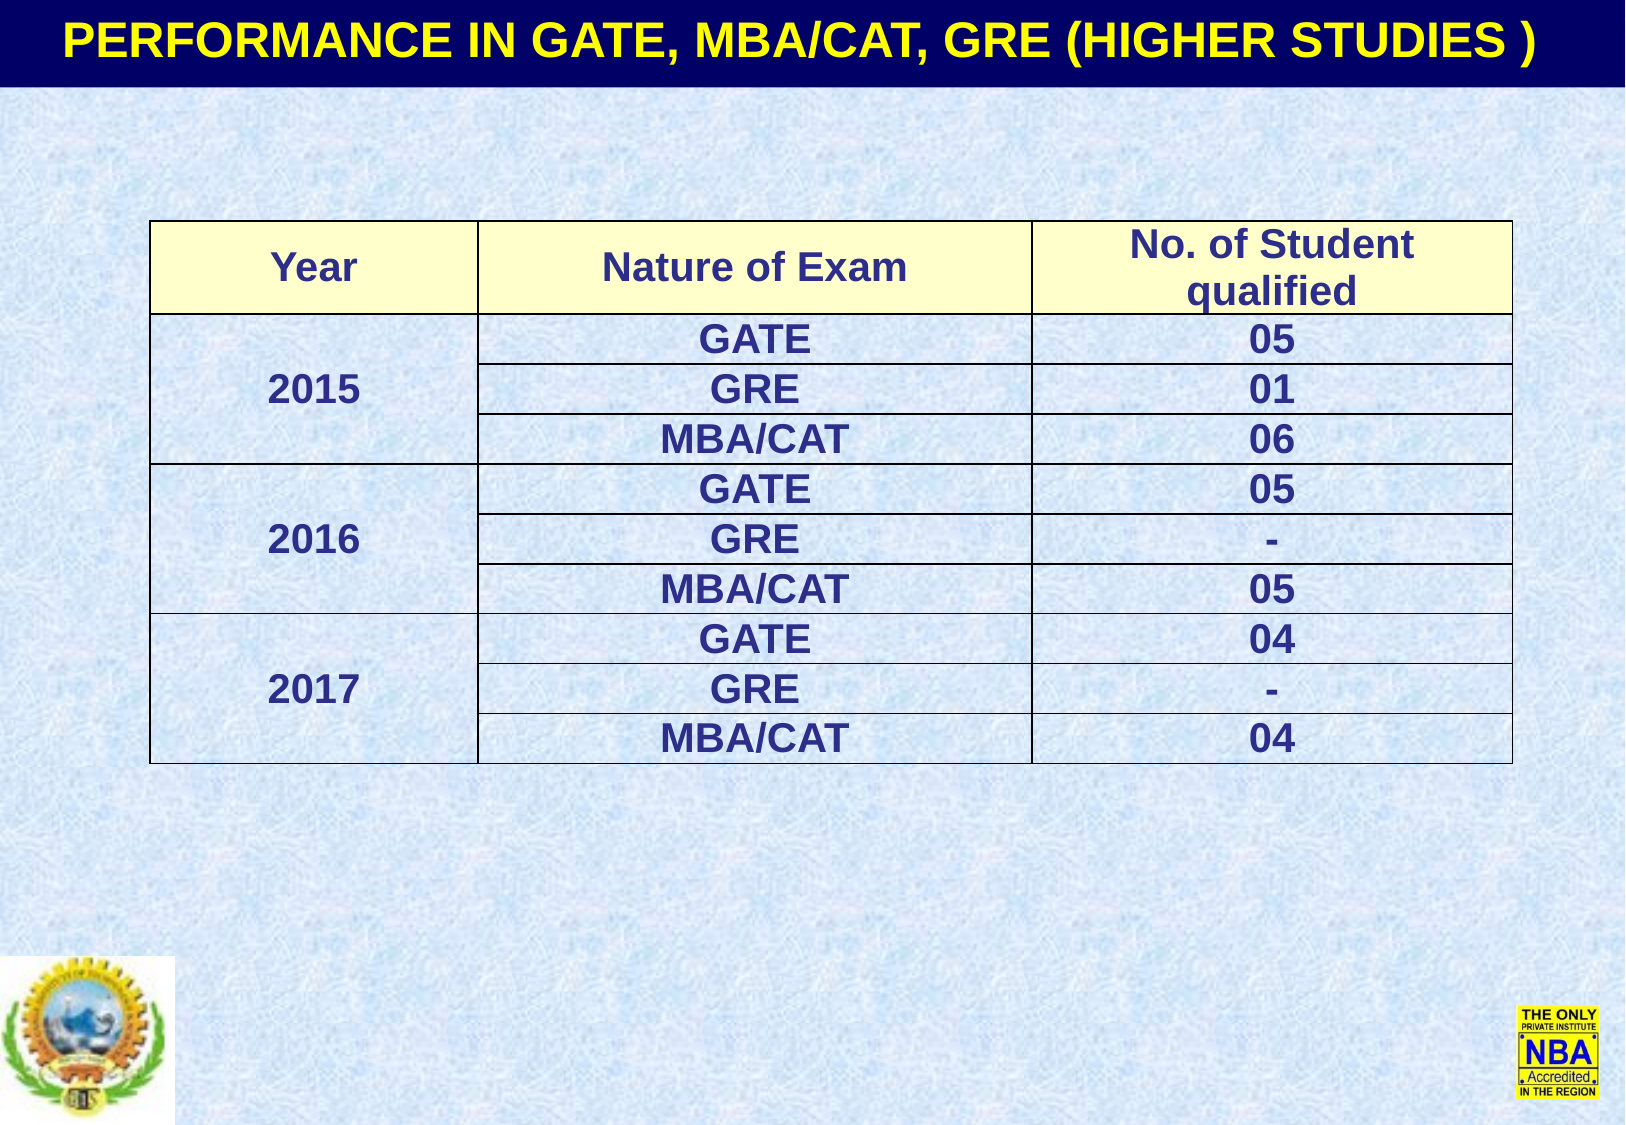

PERFORMANCE IN GATE, MBA/CAT, GRE (HIGHER STUDIES )
| Year | Nature of Exam | No. of Student qualified |
| --- | --- | --- |
| 2015 | GATE | 05 |
|  | GRE | 01 |
|  | MBA/CAT | 06 |
| 2016 | GATE | 05 |
|  | GRE | - |
|  | MBA/CAT | 05 |
| 2017 | GATE | 04 |
|  | GRE | - |
|  | MBA/CAT | 04 |